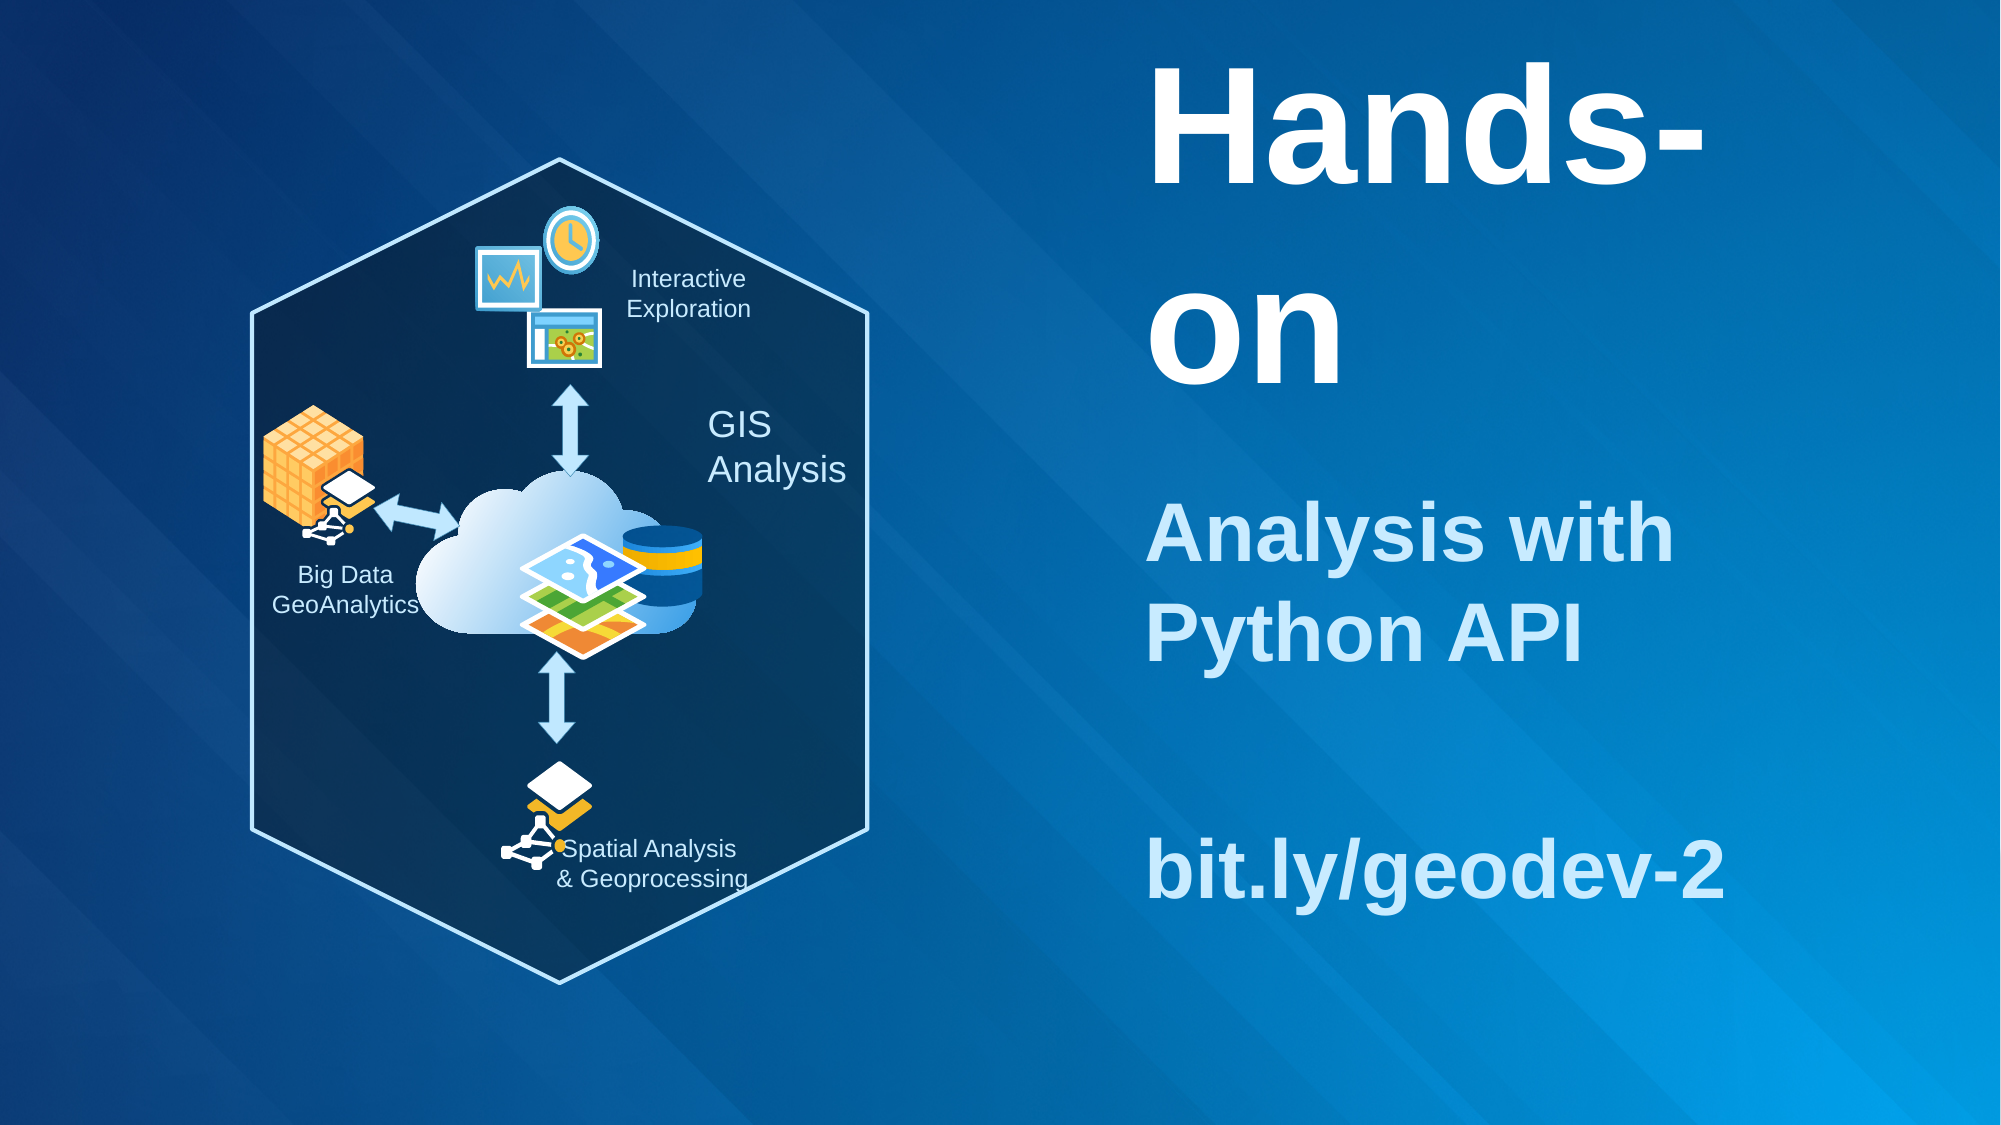

# Hands-on
Interactive
Exploration

GIS Analysis

Analysis with Python API

Big Data GeoAnalytics

bit.ly/geodev-2
Spatial Analysis
& Geoprocessing